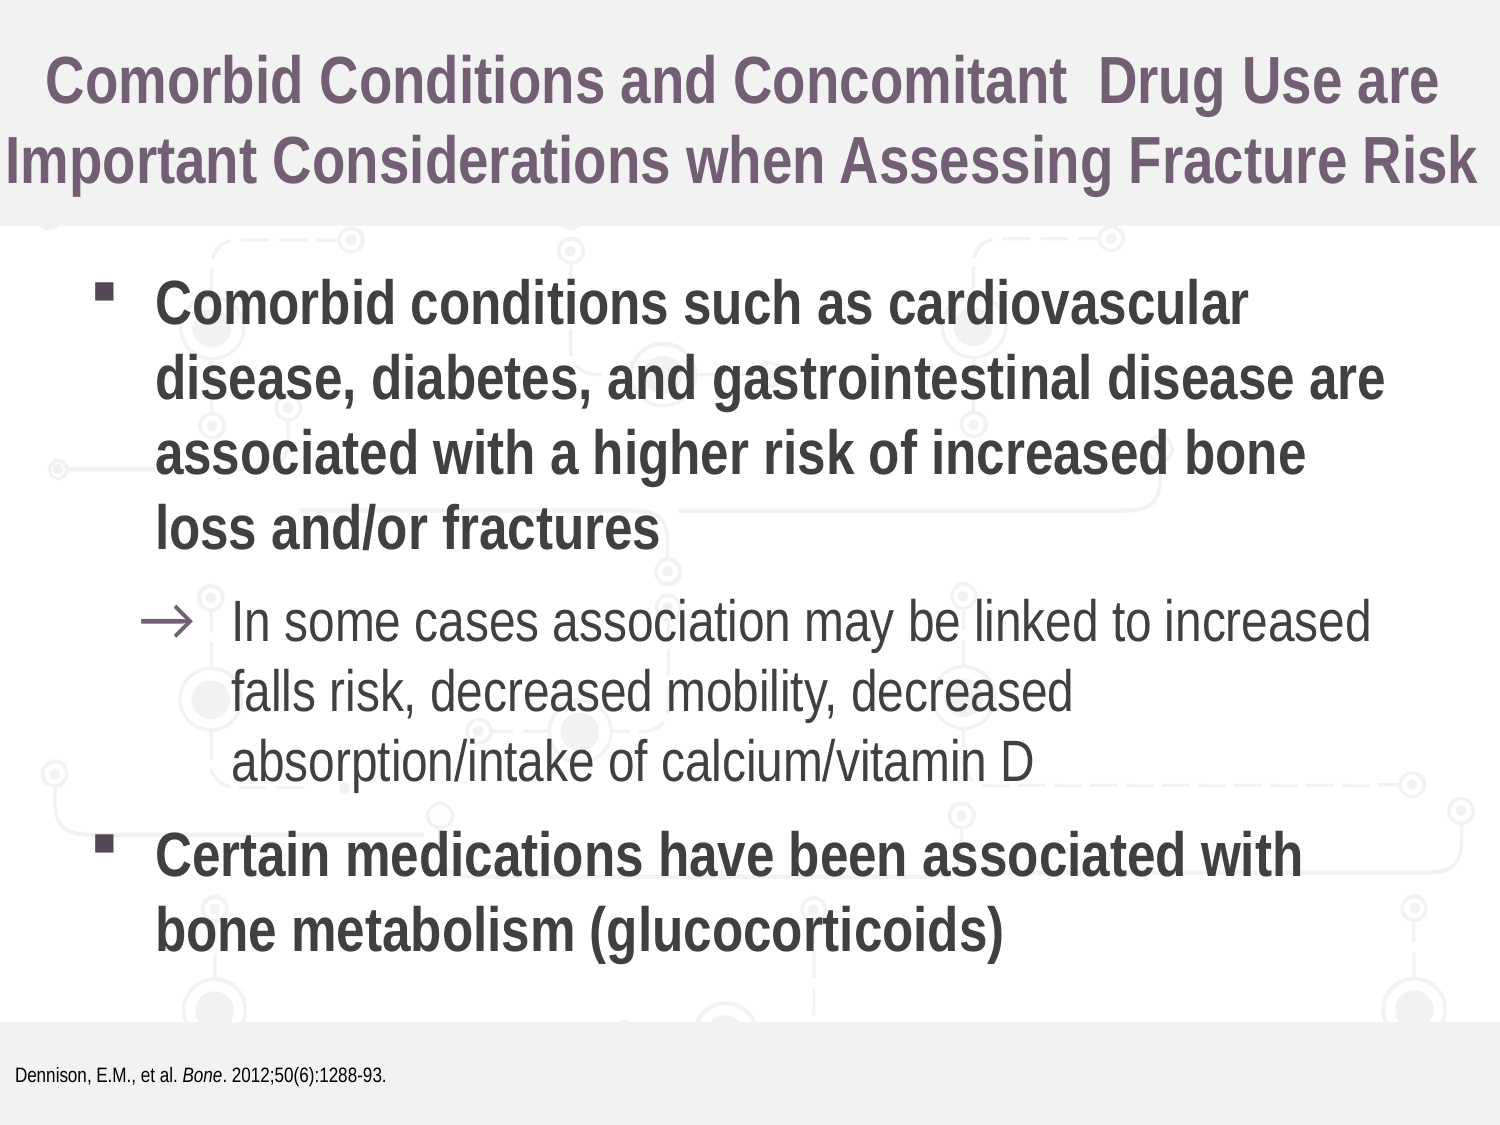

# Comorbid Conditions and Concomitant  Drug Use are Important Considerations when Assessing Fracture Risk
Comorbid conditions such as cardiovascular disease, diabetes, and gastrointestinal disease are associated with a higher risk of increased bone loss and/or fractures
In some cases association may be linked to increased falls risk, decreased mobility, decreased absorption/intake of calcium/vitamin D
Certain medications have been associated with bone metabolism (glucocorticoids)

Dennison, E.M., et al. Bone. 2012;50(6):1288-93.